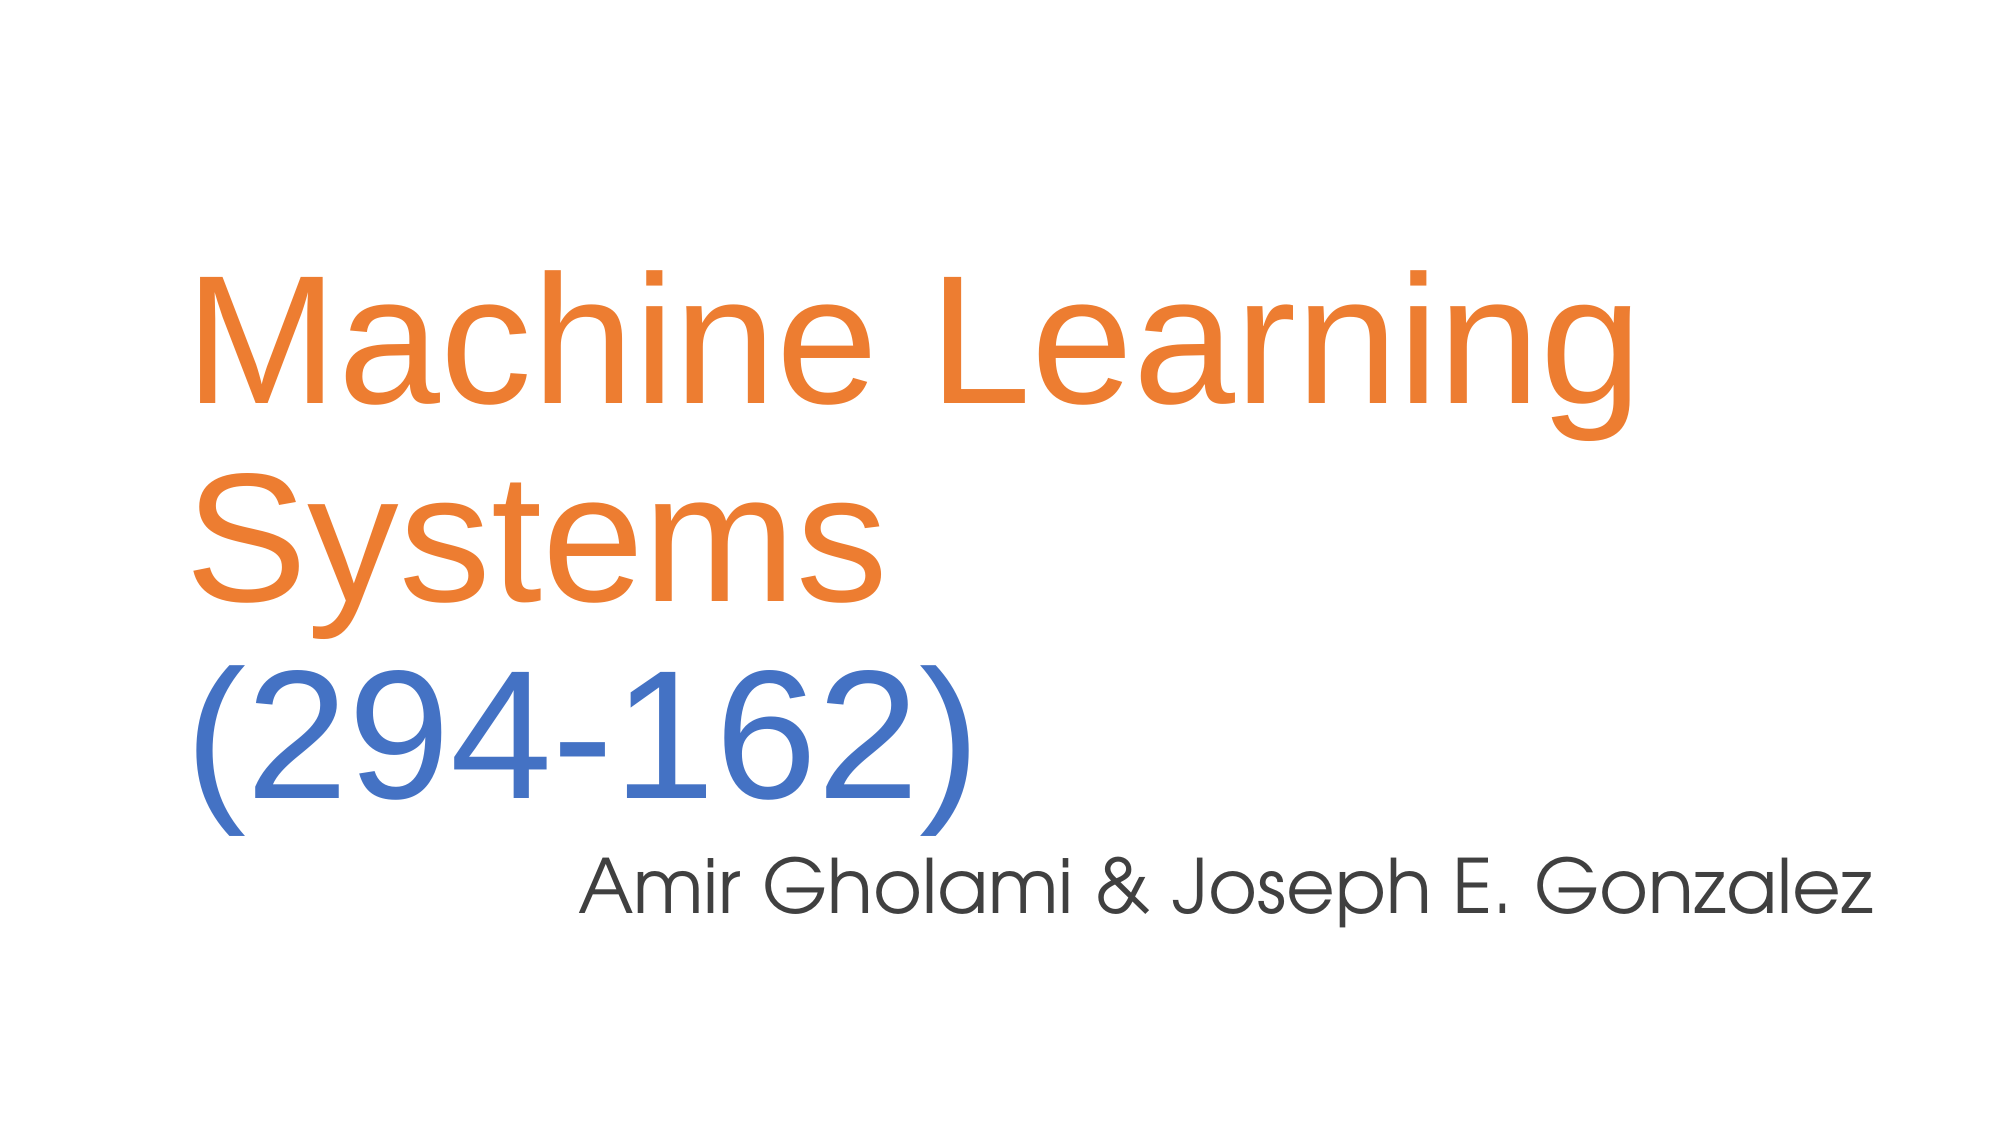

# Machine Learning Systems (294-162)
Amir Gholami & Joseph E. Gonzalez